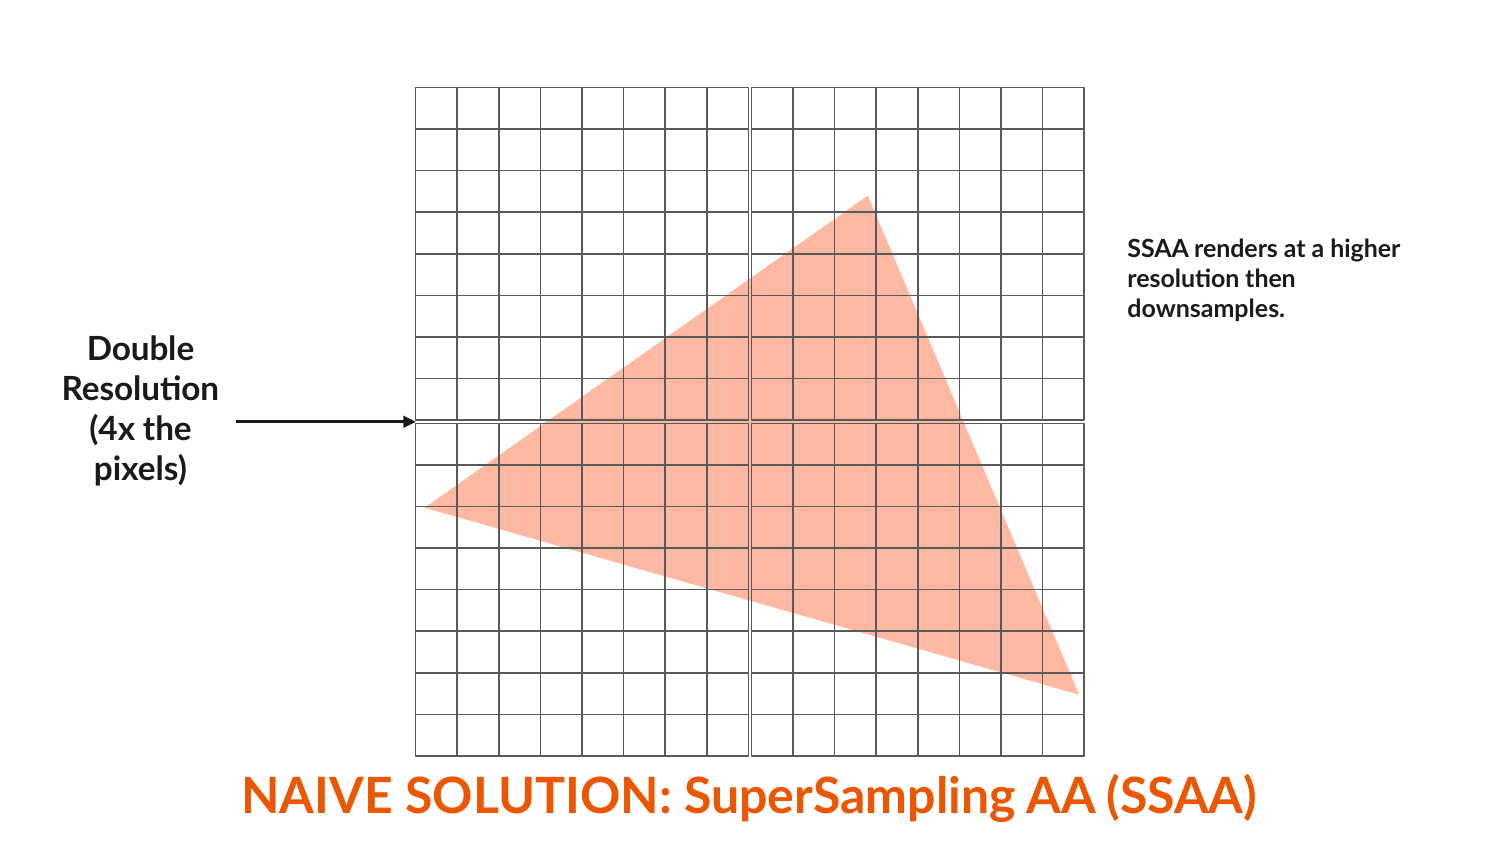

SSAA renders at a higher resolution then downsamples.
Double Resolution
(4x the pixels)

NAIVE SOLUTION: SuperSampling AA (SSAA)